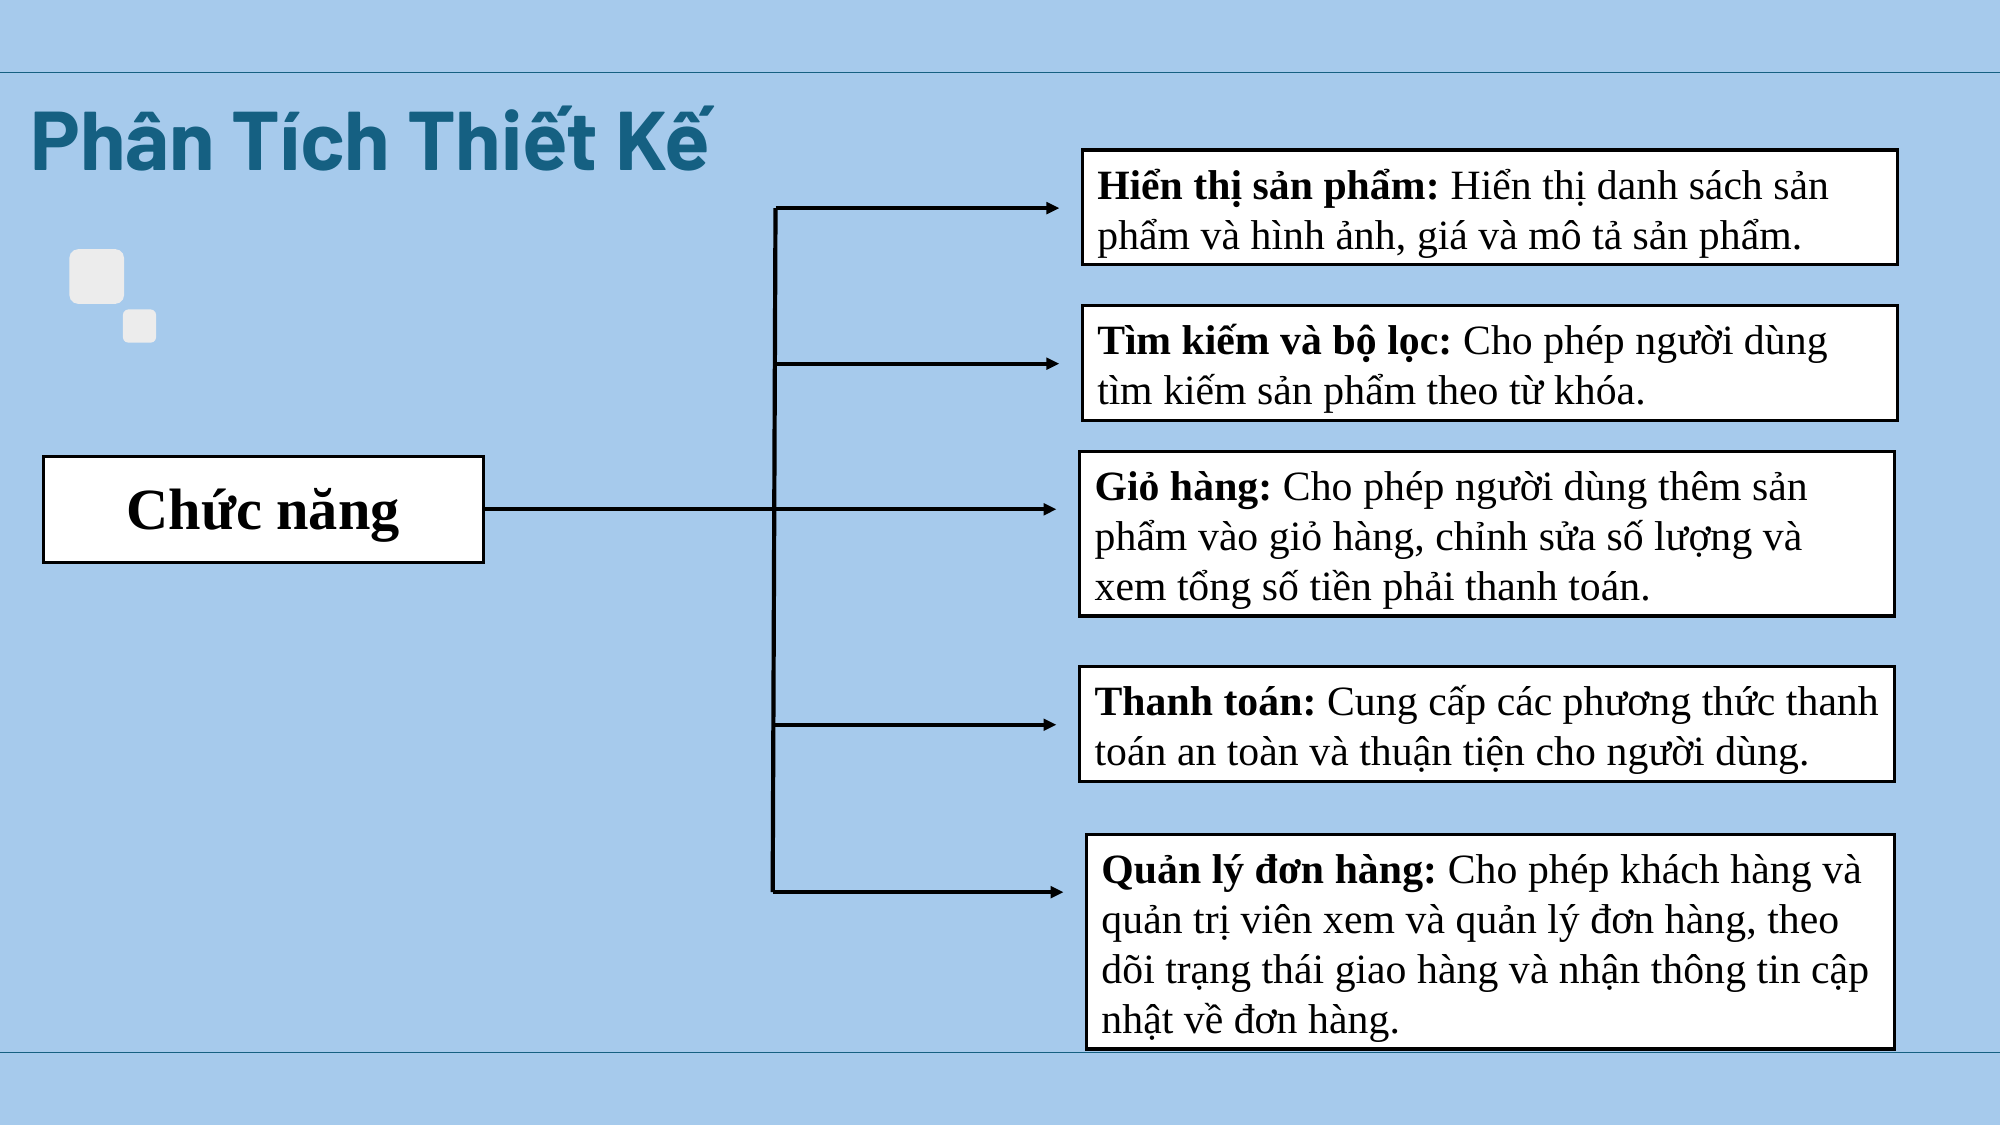

Phân Tích Thiết Kế
Hiển thị sản phẩm: Hiển thị danh sách sản phẩm và hình ảnh, giá và mô tả sản phẩm.
Tìm kiếm và bộ lọc: Cho phép người dùng tìm kiếm sản phẩm theo từ khóa.
Giỏ hàng: Cho phép người dùng thêm sản phẩm vào giỏ hàng, chỉnh sửa số lượng và xem tổng số tiền phải thanh toán.
# Chức năng
Thanh toán: Cung cấp các phương thức thanh toán an toàn và thuận tiện cho người dùng.
Quản lý đơn hàng: Cho phép khách hàng và quản trị viên xem và quản lý đơn hàng, theo dõi trạng thái giao hàng và nhận thông tin cập nhật về đơn hàng.